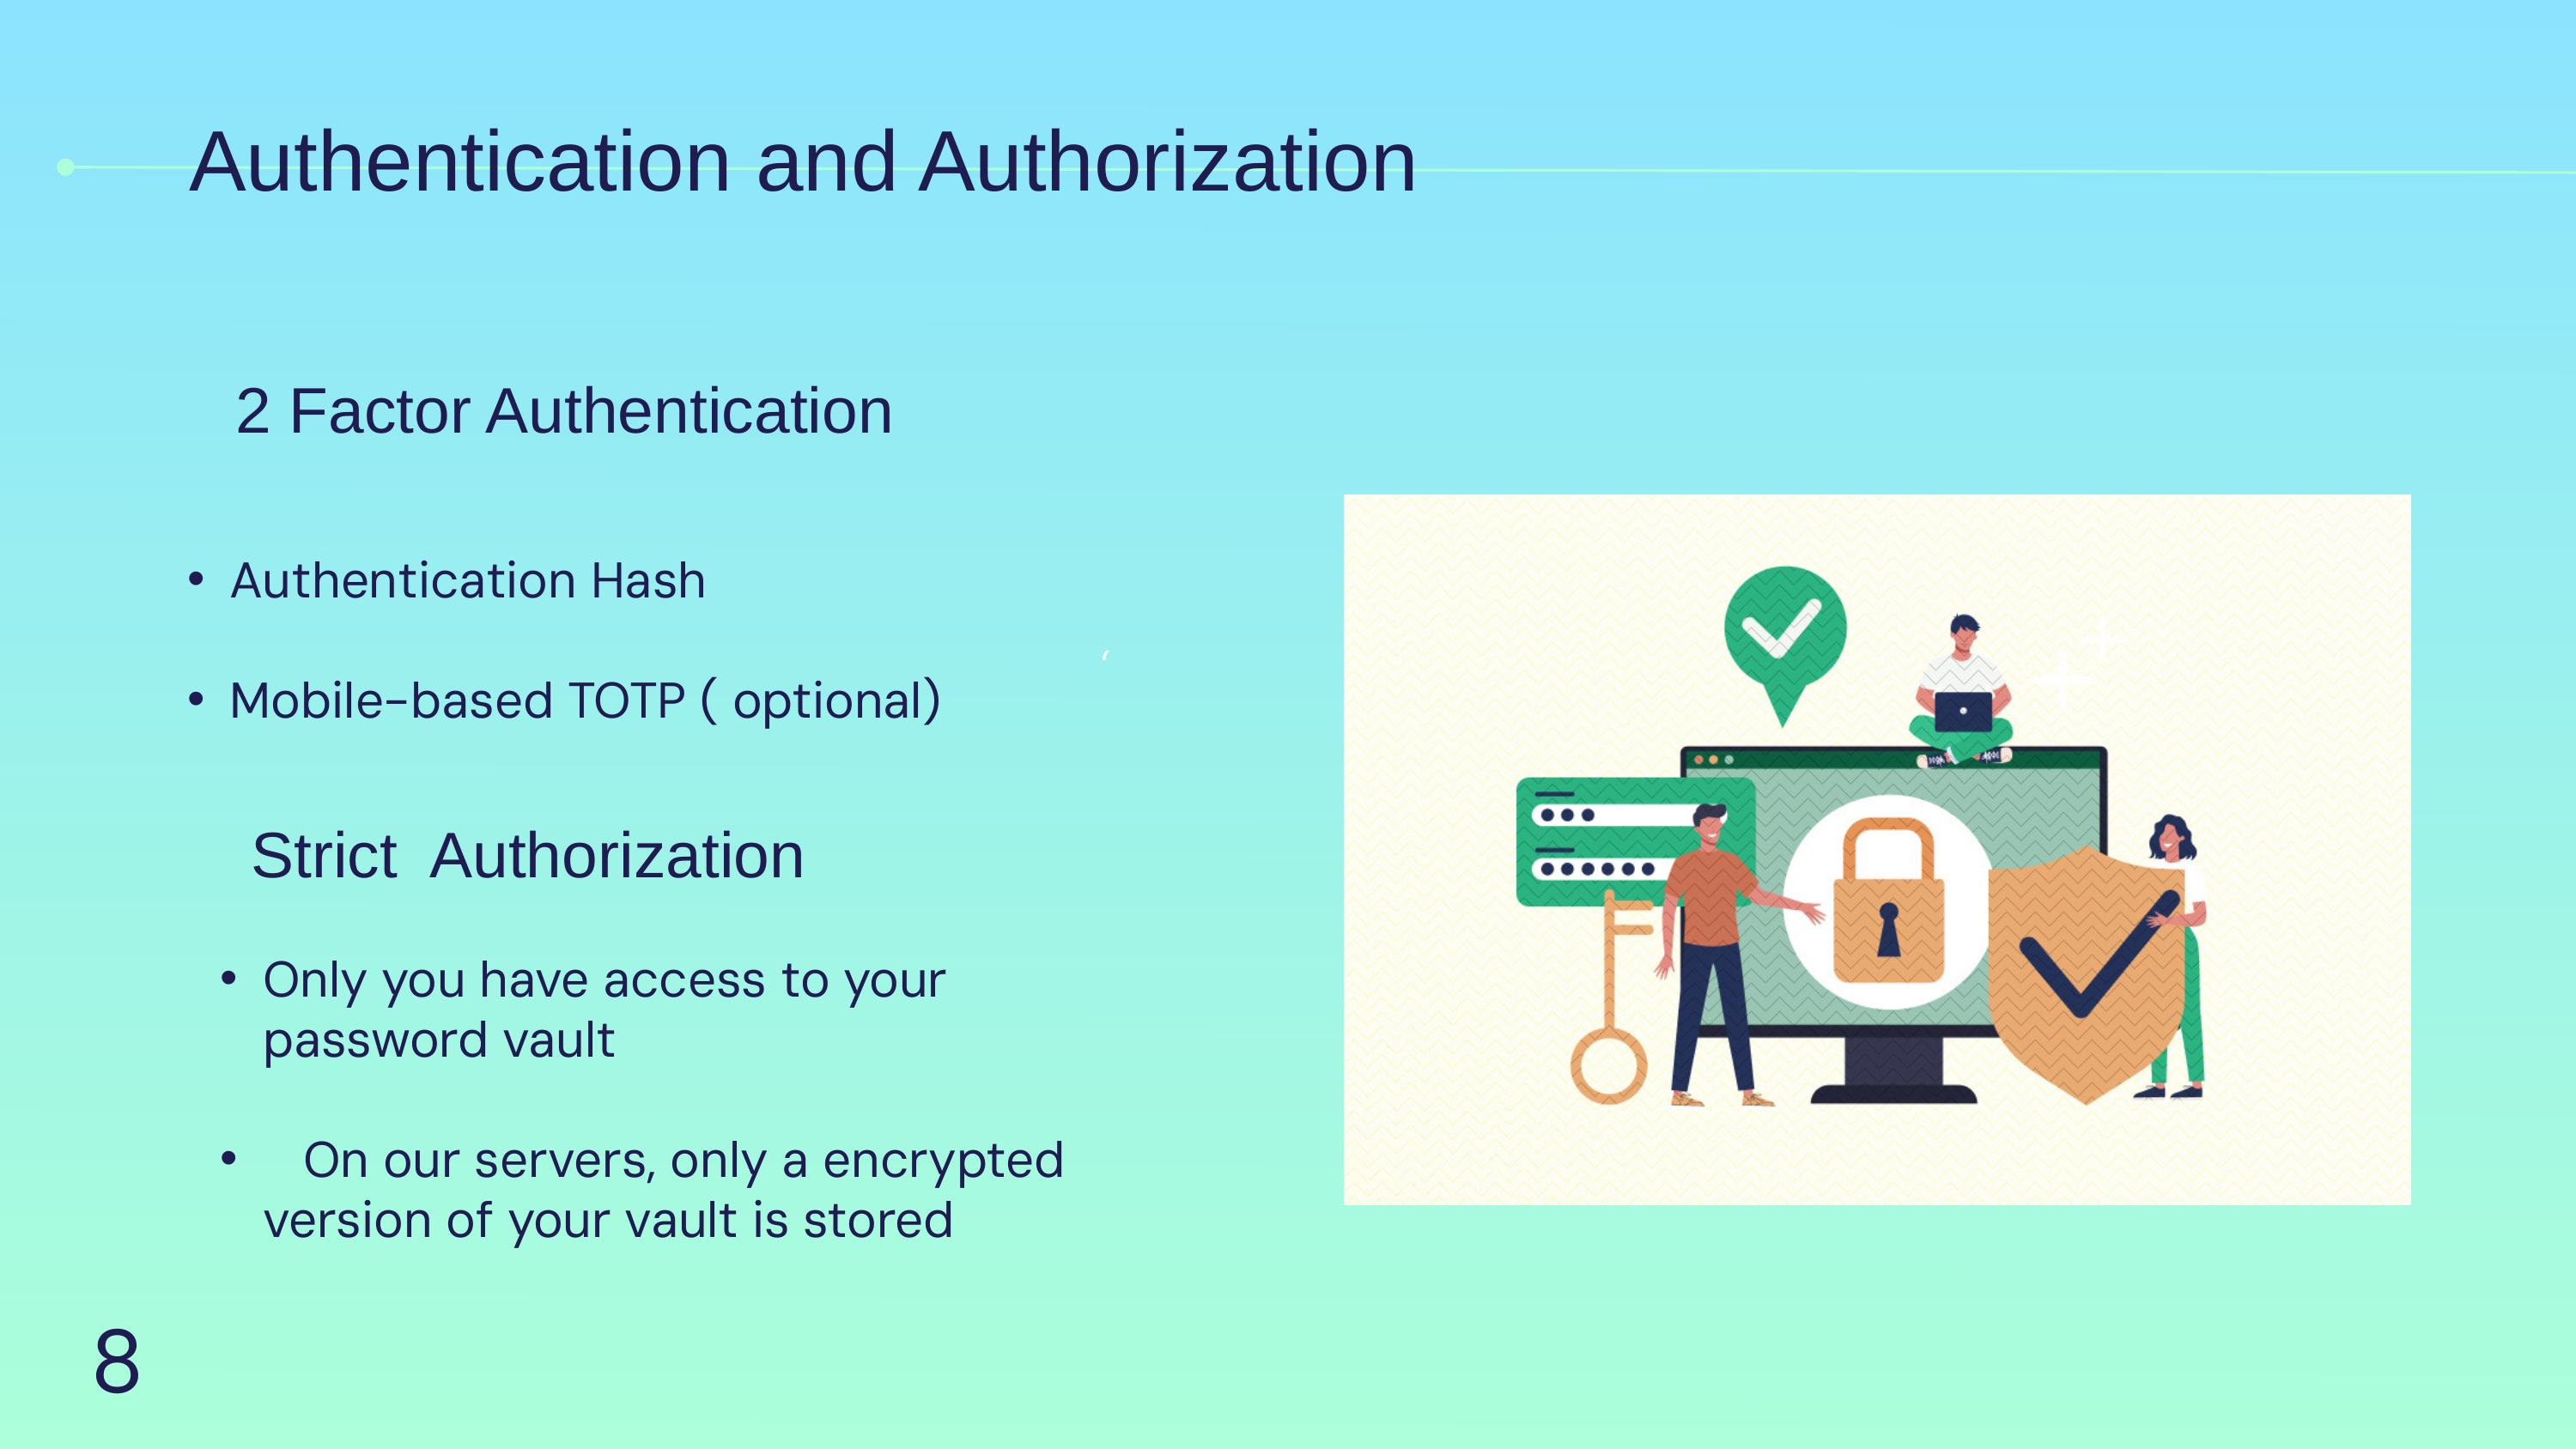

Authentication and Authorization

2 Factor Authentication

Authentication Hash

Mobile-based TOTP ( optional)

Strict  Authorization
Only you have access to your password vault

   On our servers, only a encrypted version of your vault is stored
8